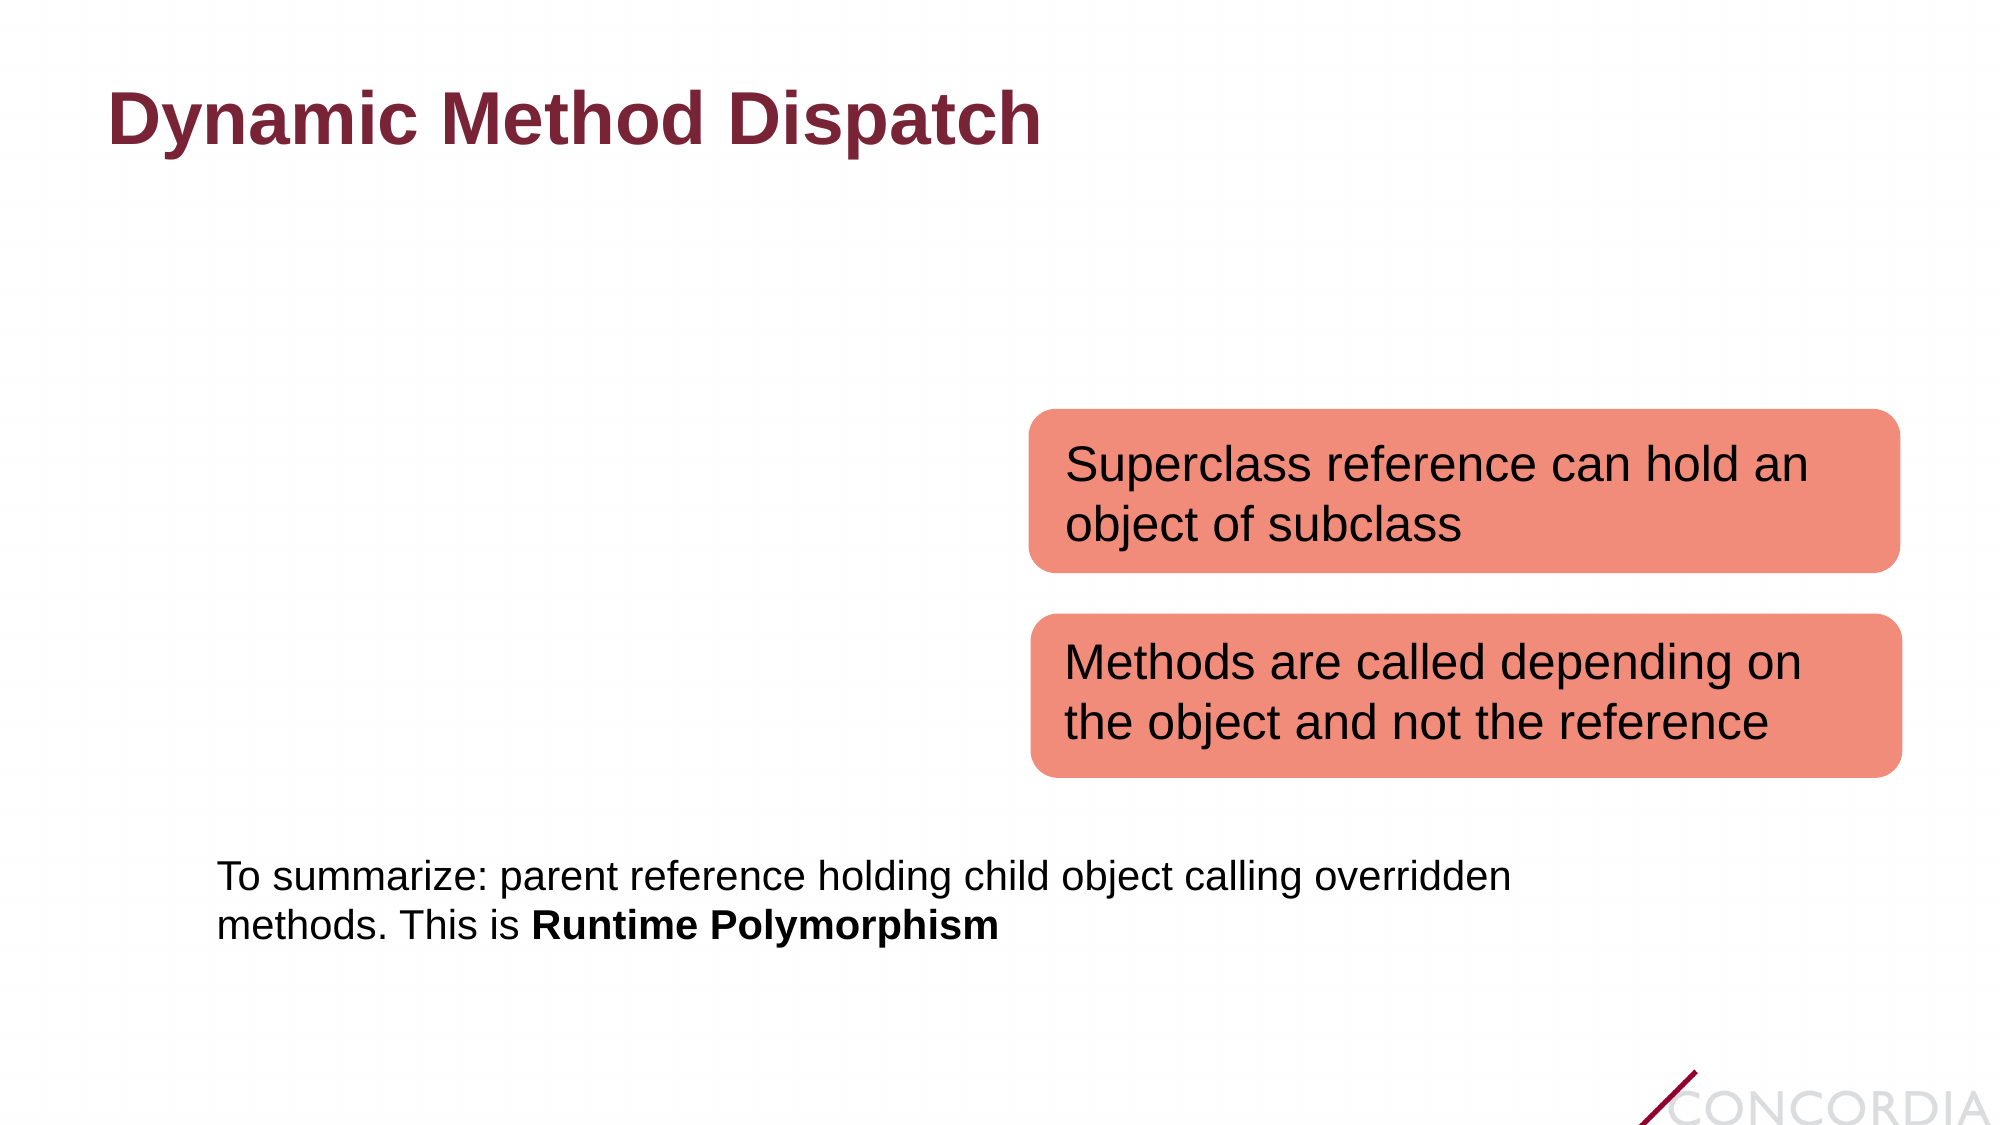

# Dynamic Method Dispatch

Superclass reference can hold an object of subclass

Methods are called depending on the object and not the reference
To summarize: parent reference holding child object calling overridden methods. This is Runtime Polymorphism